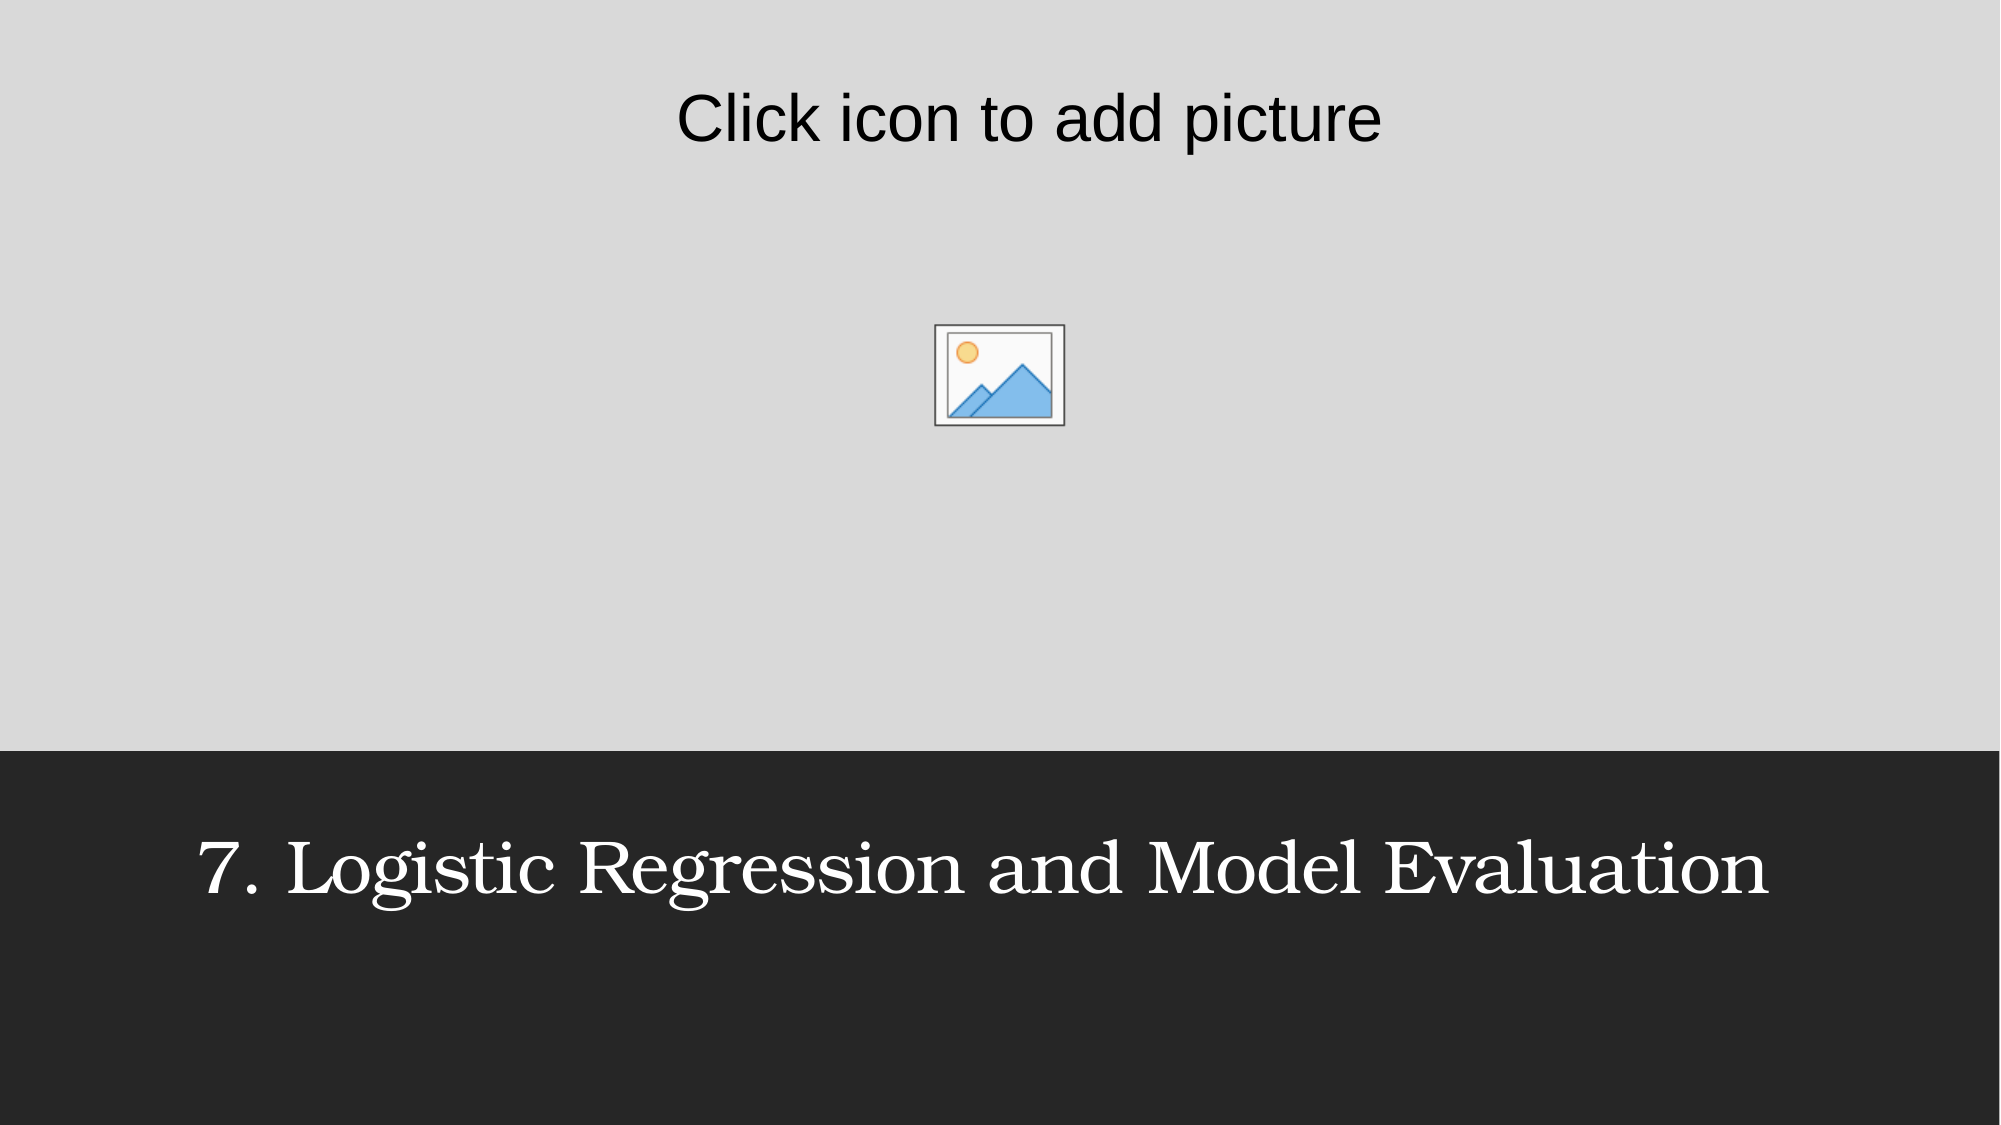

# 7. Logistic Regression and Model Evaluation